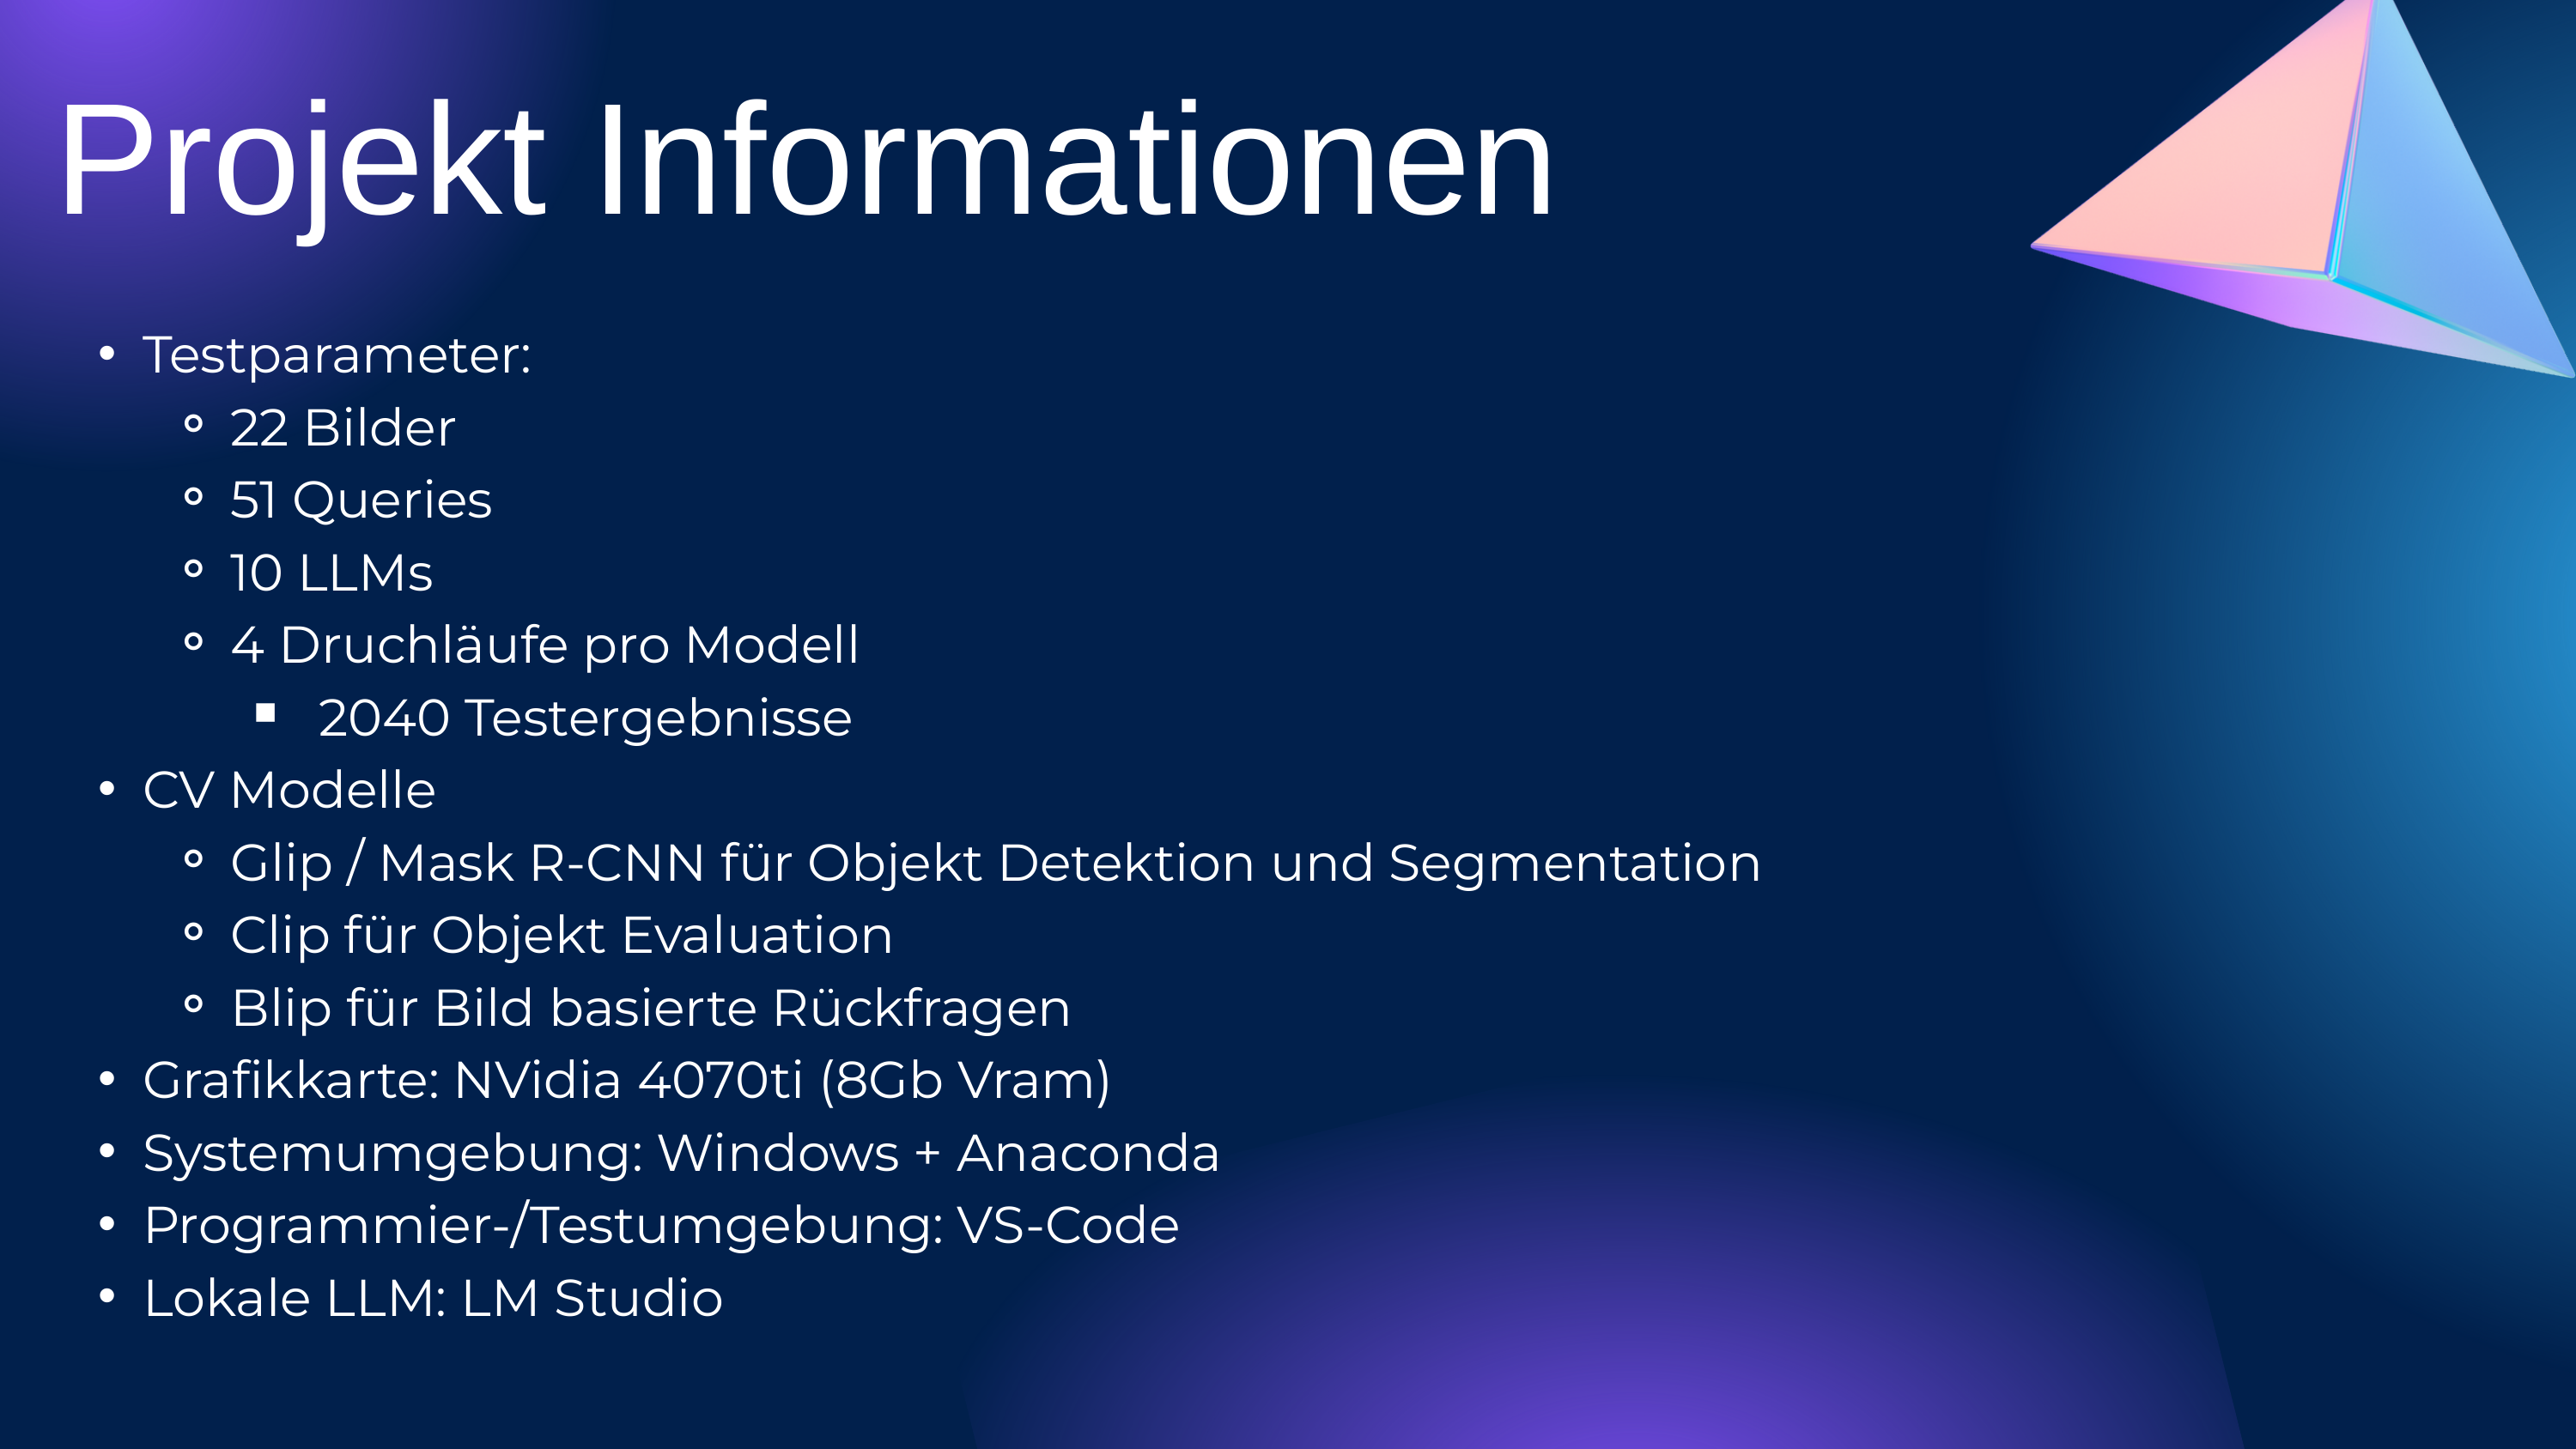

Projekt Informationen
Testparameter:
22 Bilder
51 Queries
10 LLMs
4 Druchläufe pro Modell
2040 Testergebnisse
CV Modelle
Glip / Mask R-CNN für Objekt Detektion und Segmentation
Clip für Objekt Evaluation
Blip für Bild basierte Rückfragen
Grafikkarte: NVidia 4070ti (8Gb Vram)
Systemumgebung: Windows + Anaconda
Programmier-/Testumgebung: VS-Code
Lokale LLM: LM Studio